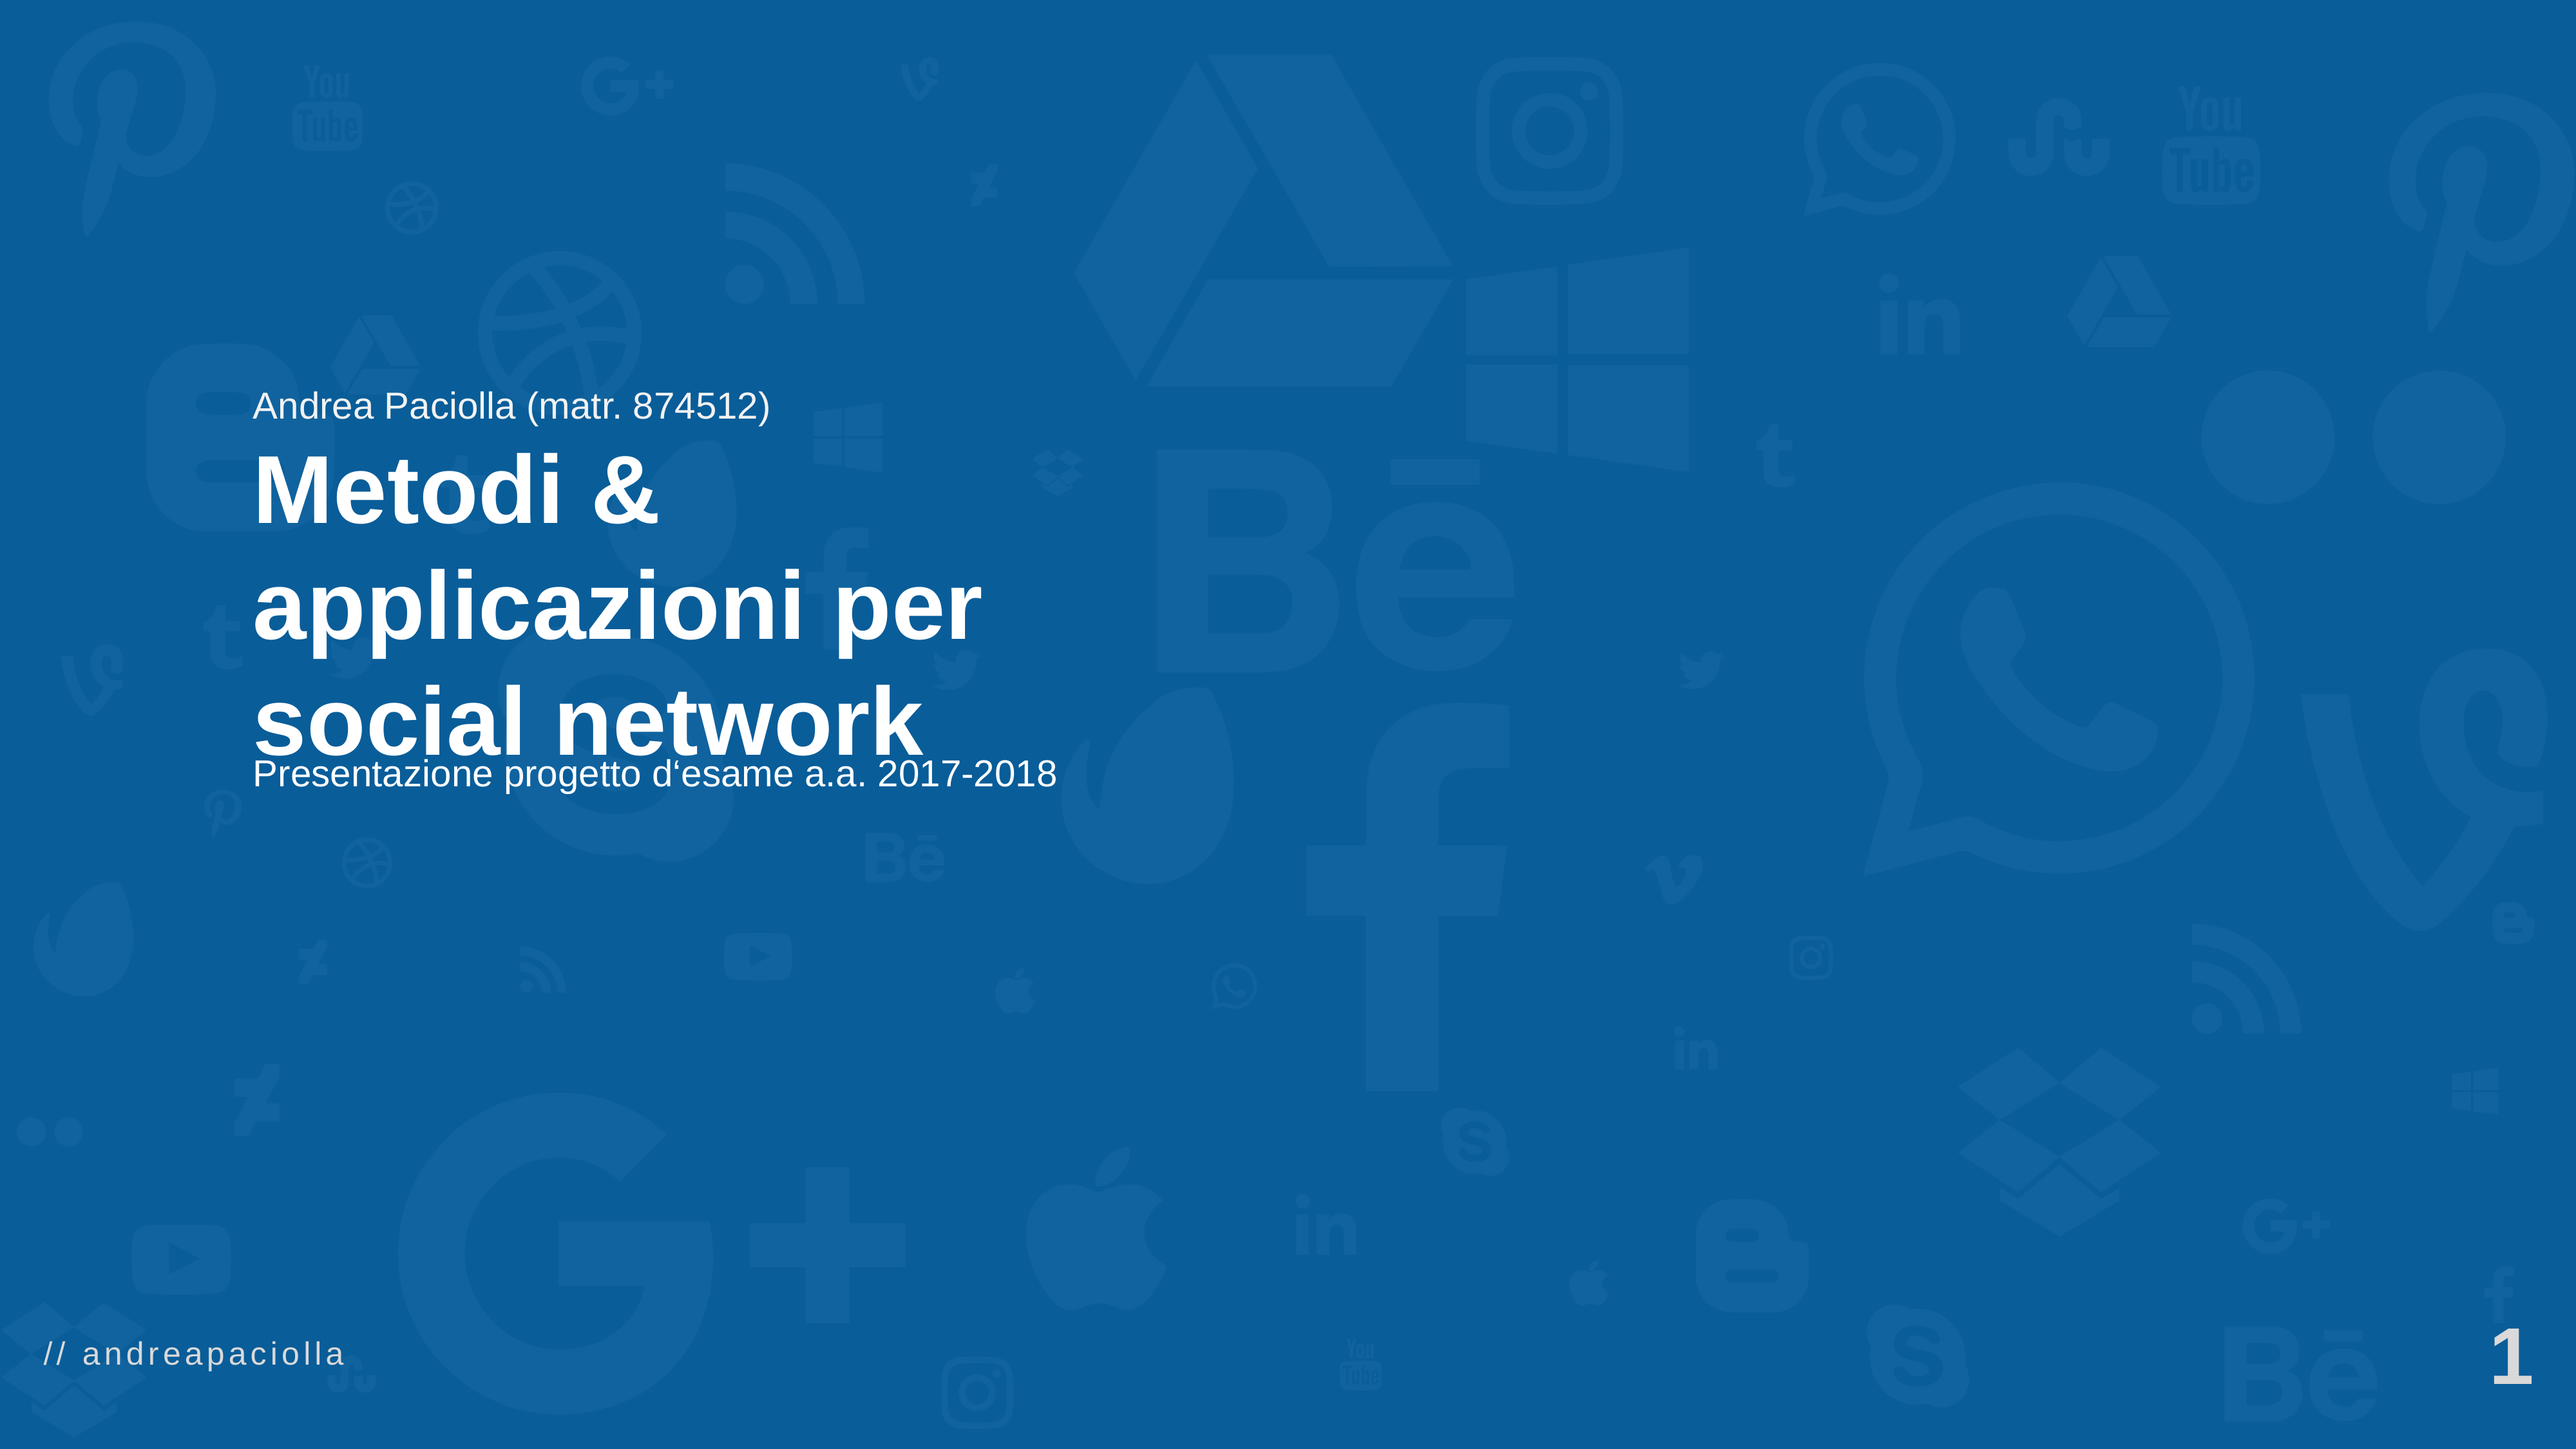

Andrea Paciolla (matr. 874512)
Metodi & applicazioni per social network
Presentazione progetto d‘esame a.a. 2017-2018
// andreapaciolla
1